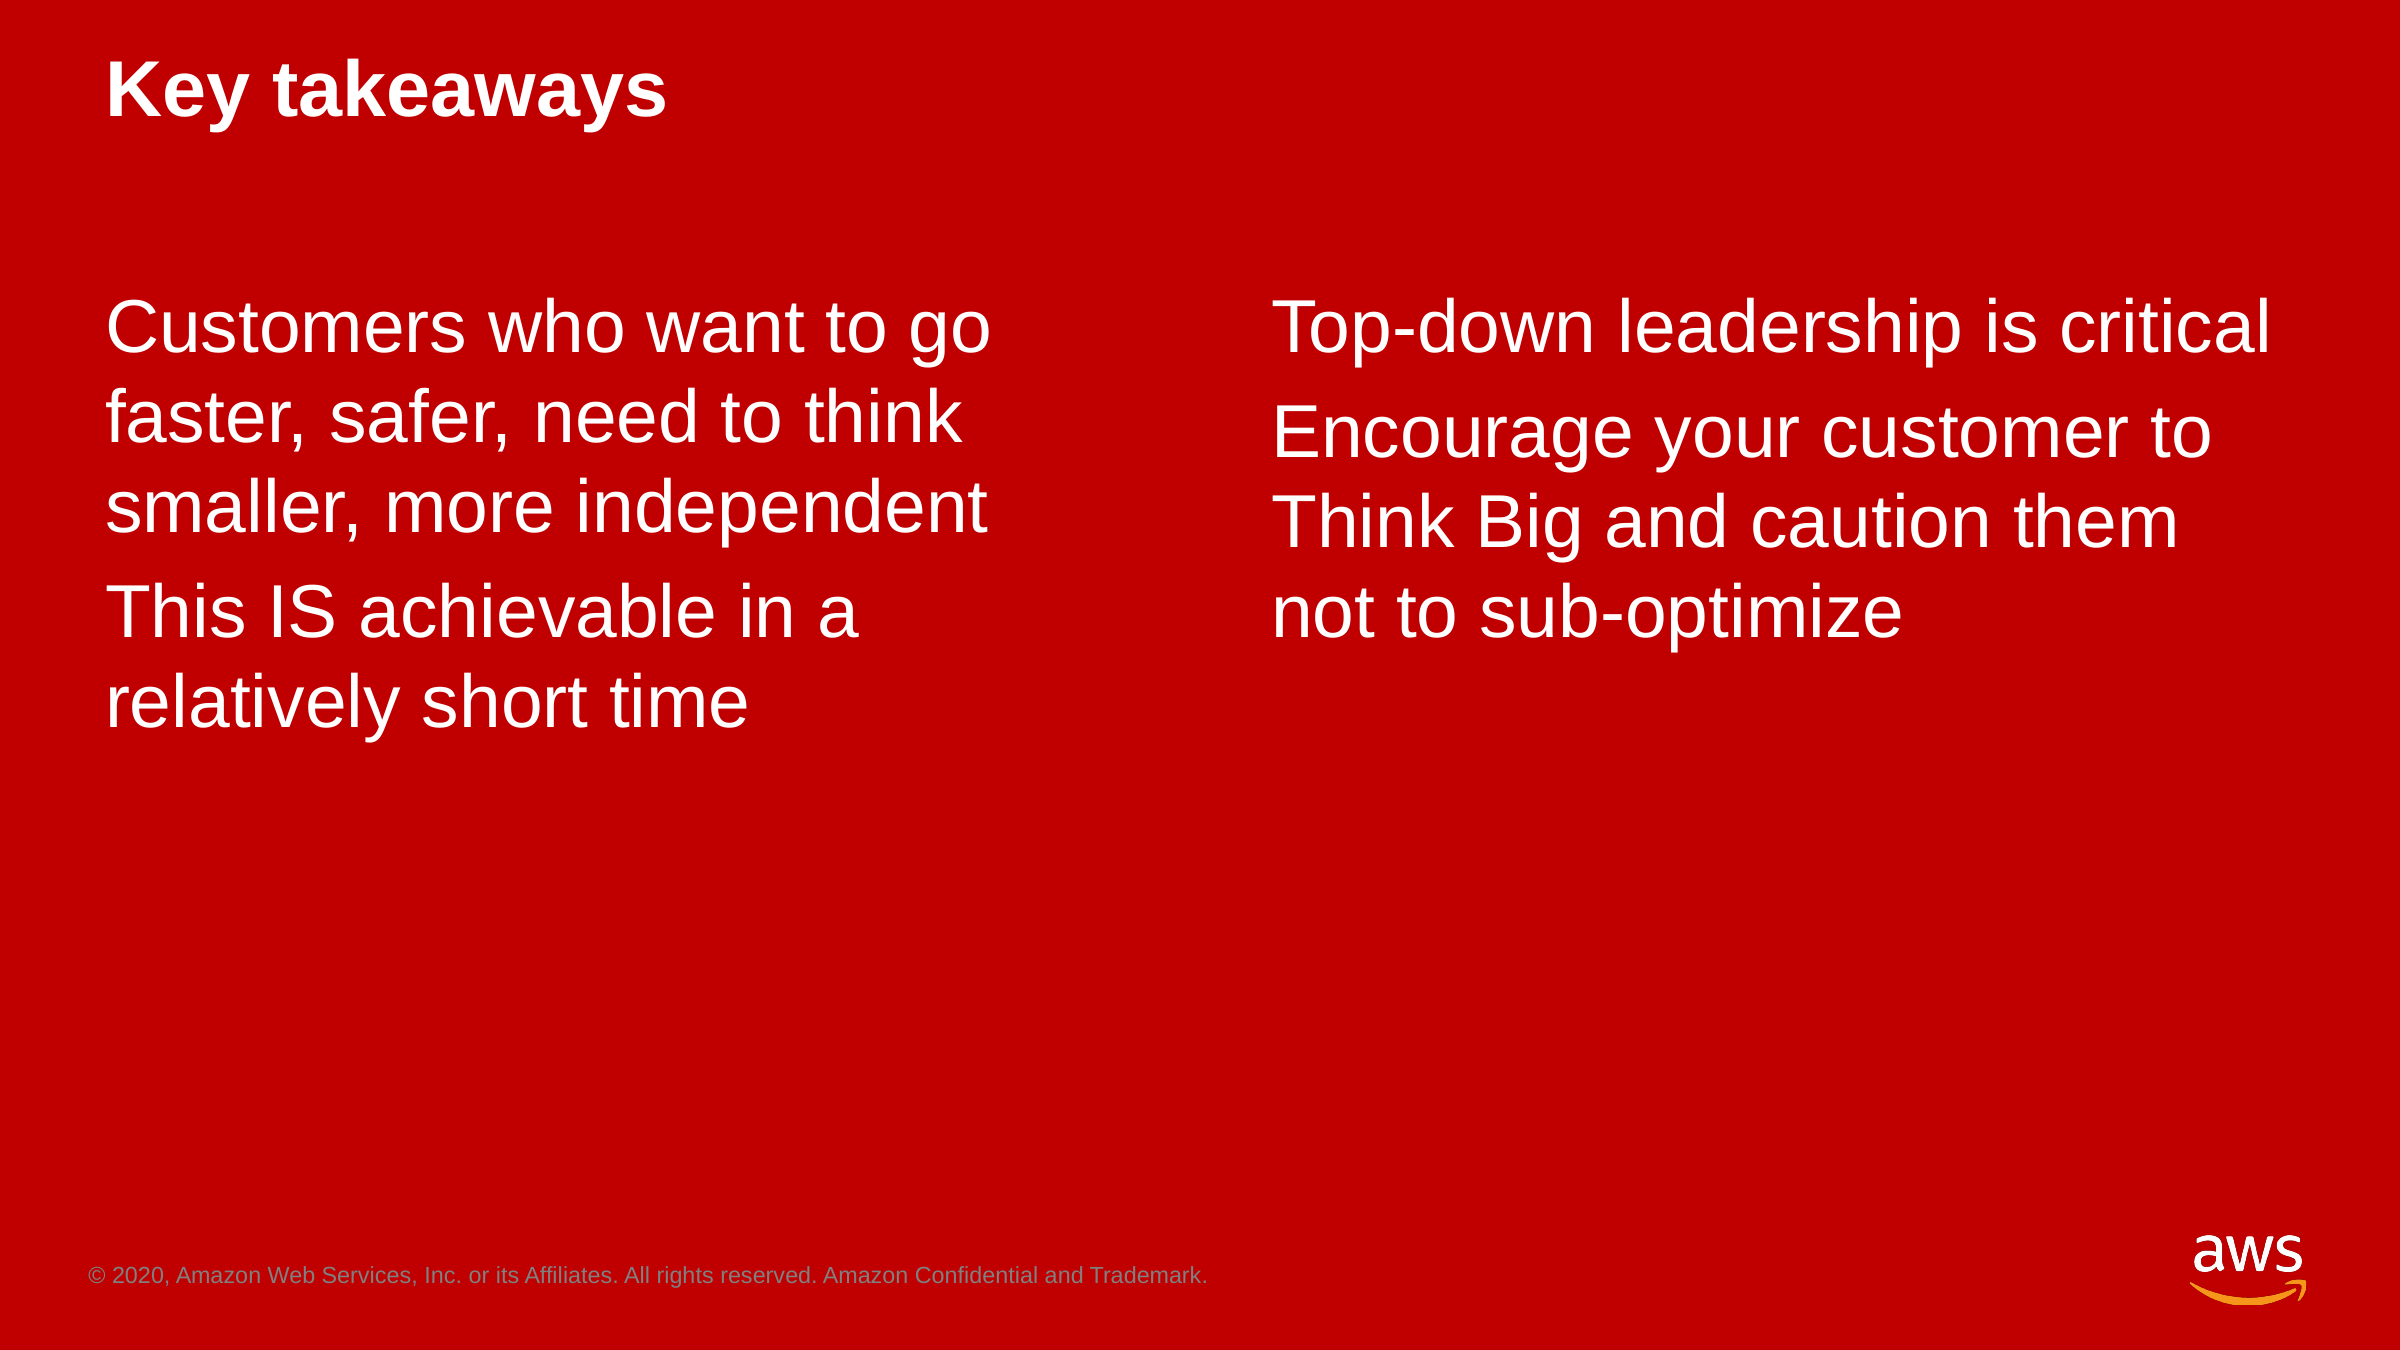

# Key takeaways
Customers who want to go faster, safer, need to think smaller, more independent
This IS achievable in a relatively short time
Top-down leadership is critical
Encourage your customer to Think Big and caution them not to sub-optimize